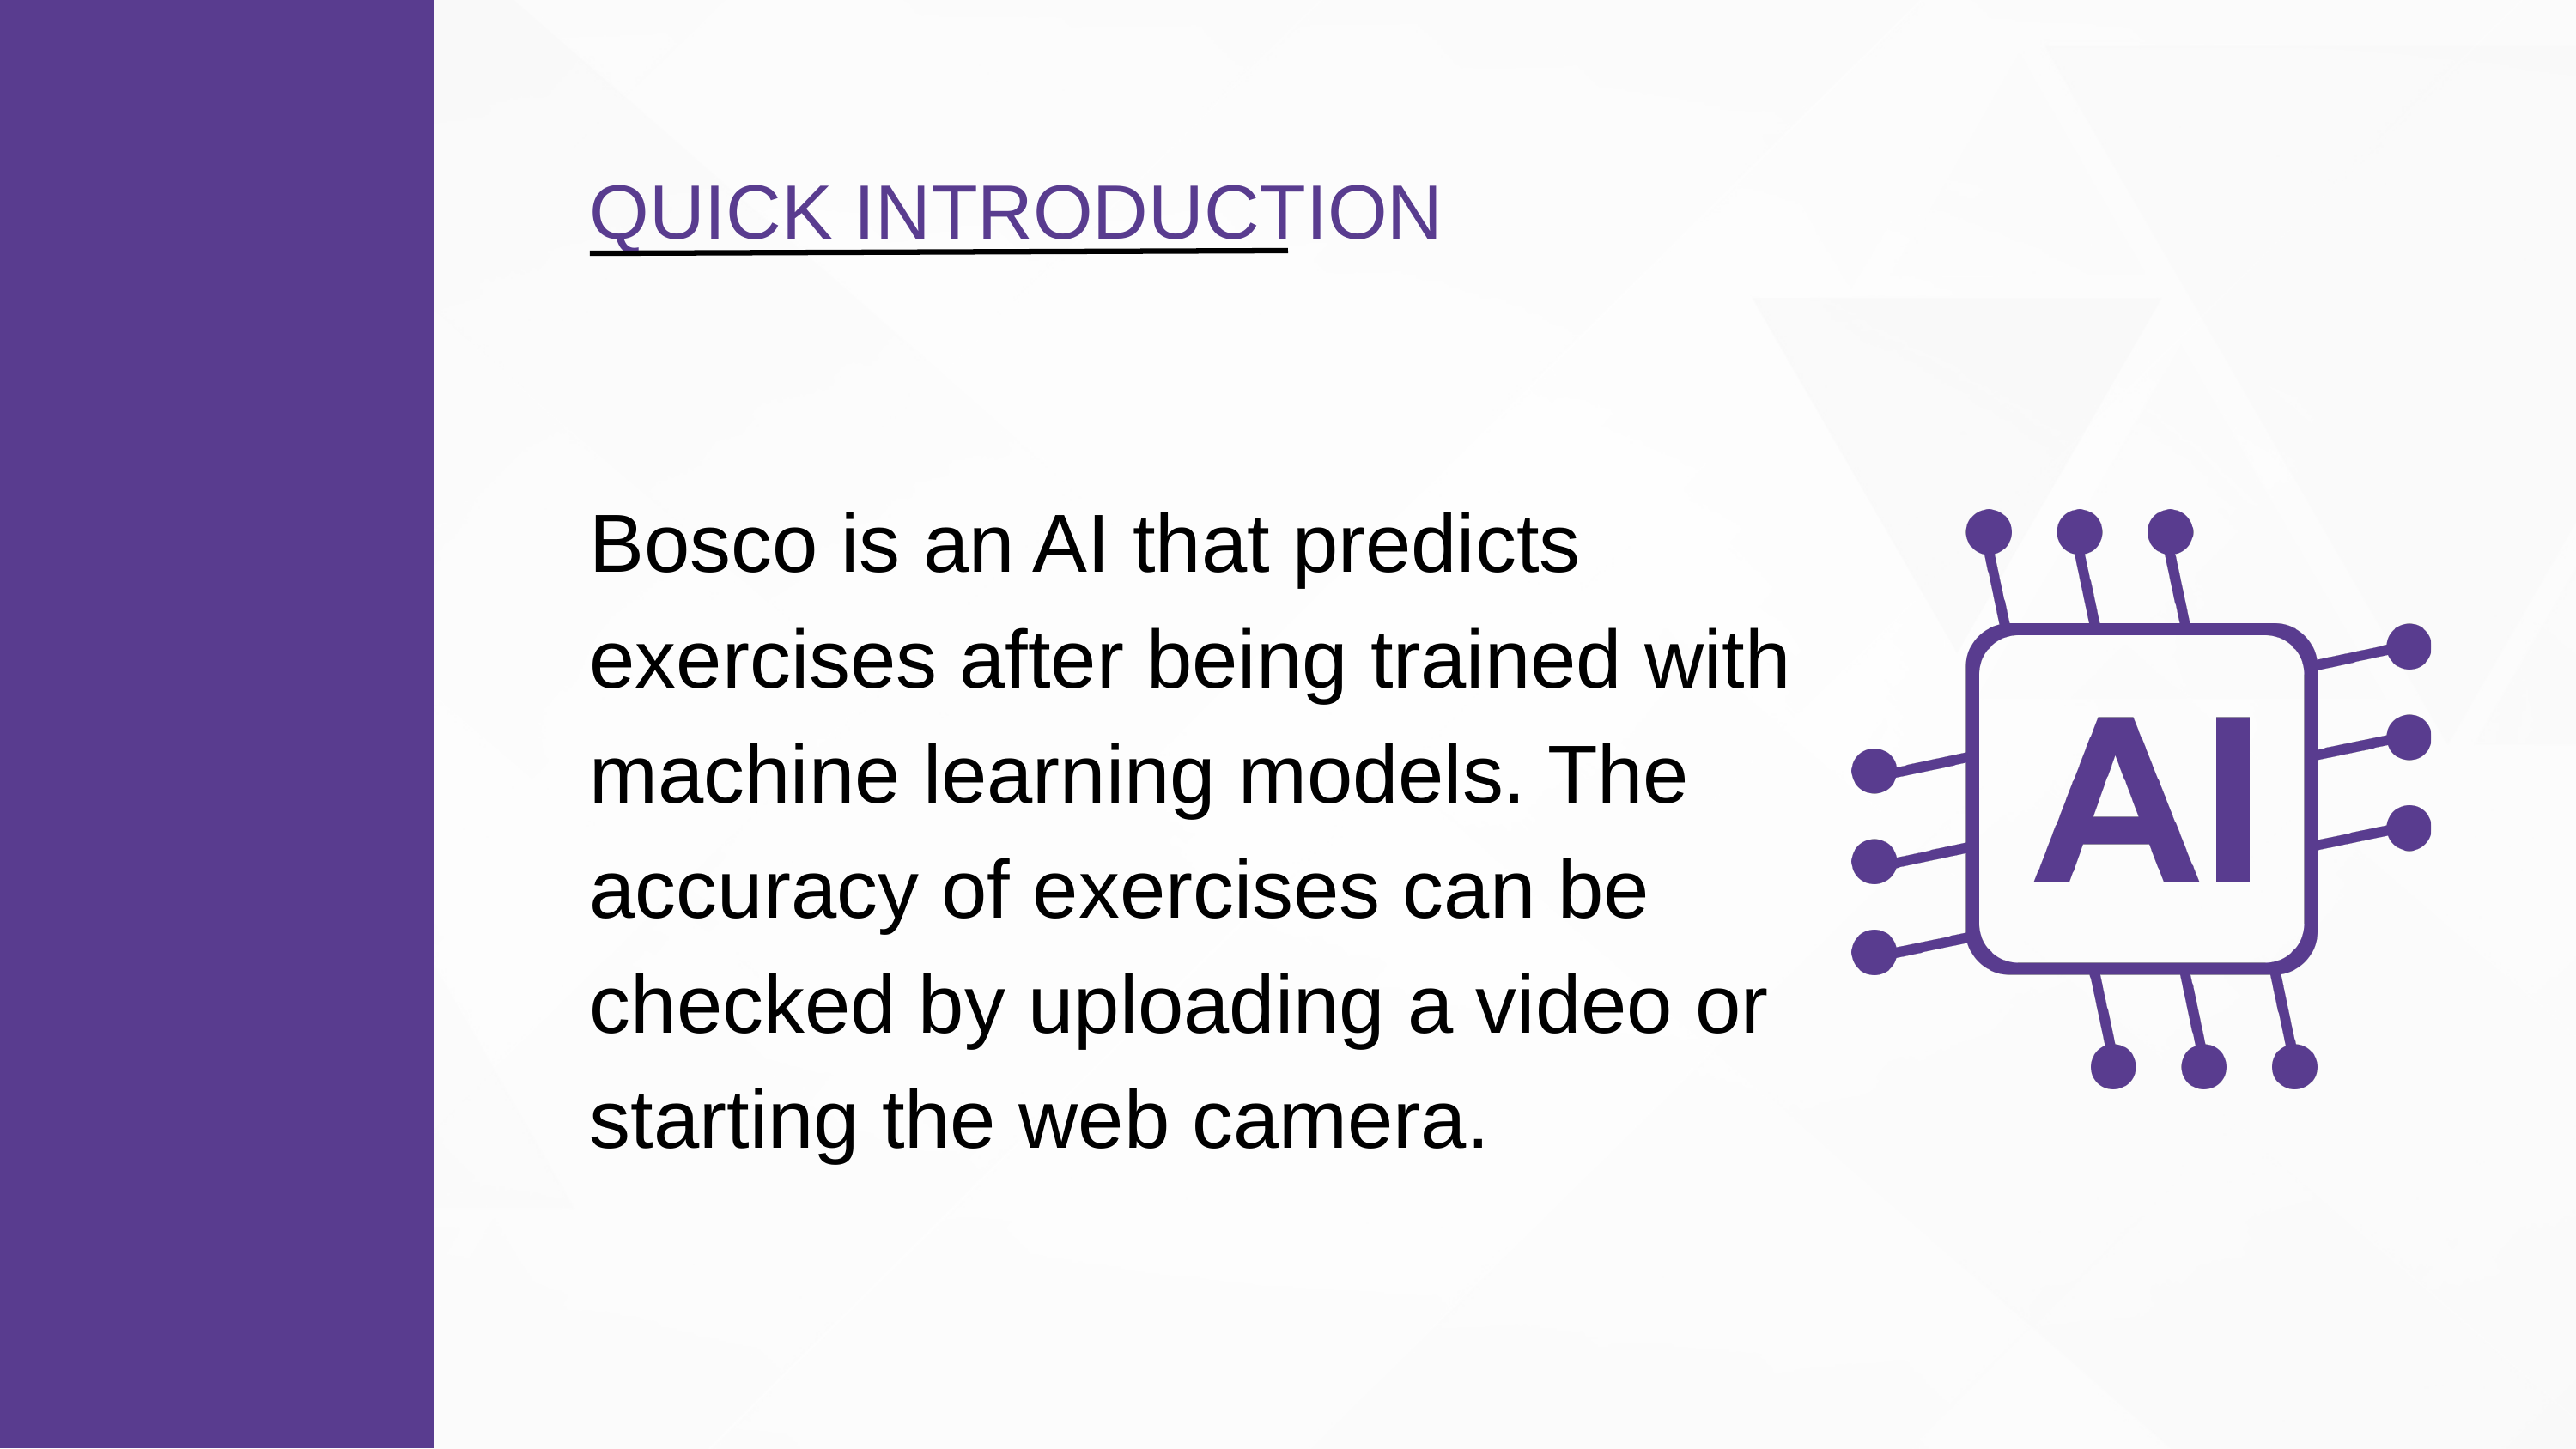

QUICK INTRODUCTION

Bosco is an AI that predicts exercises after being trained with machine learning models. The accuracy of exercises can be checked by uploading a video or starting the web camera.